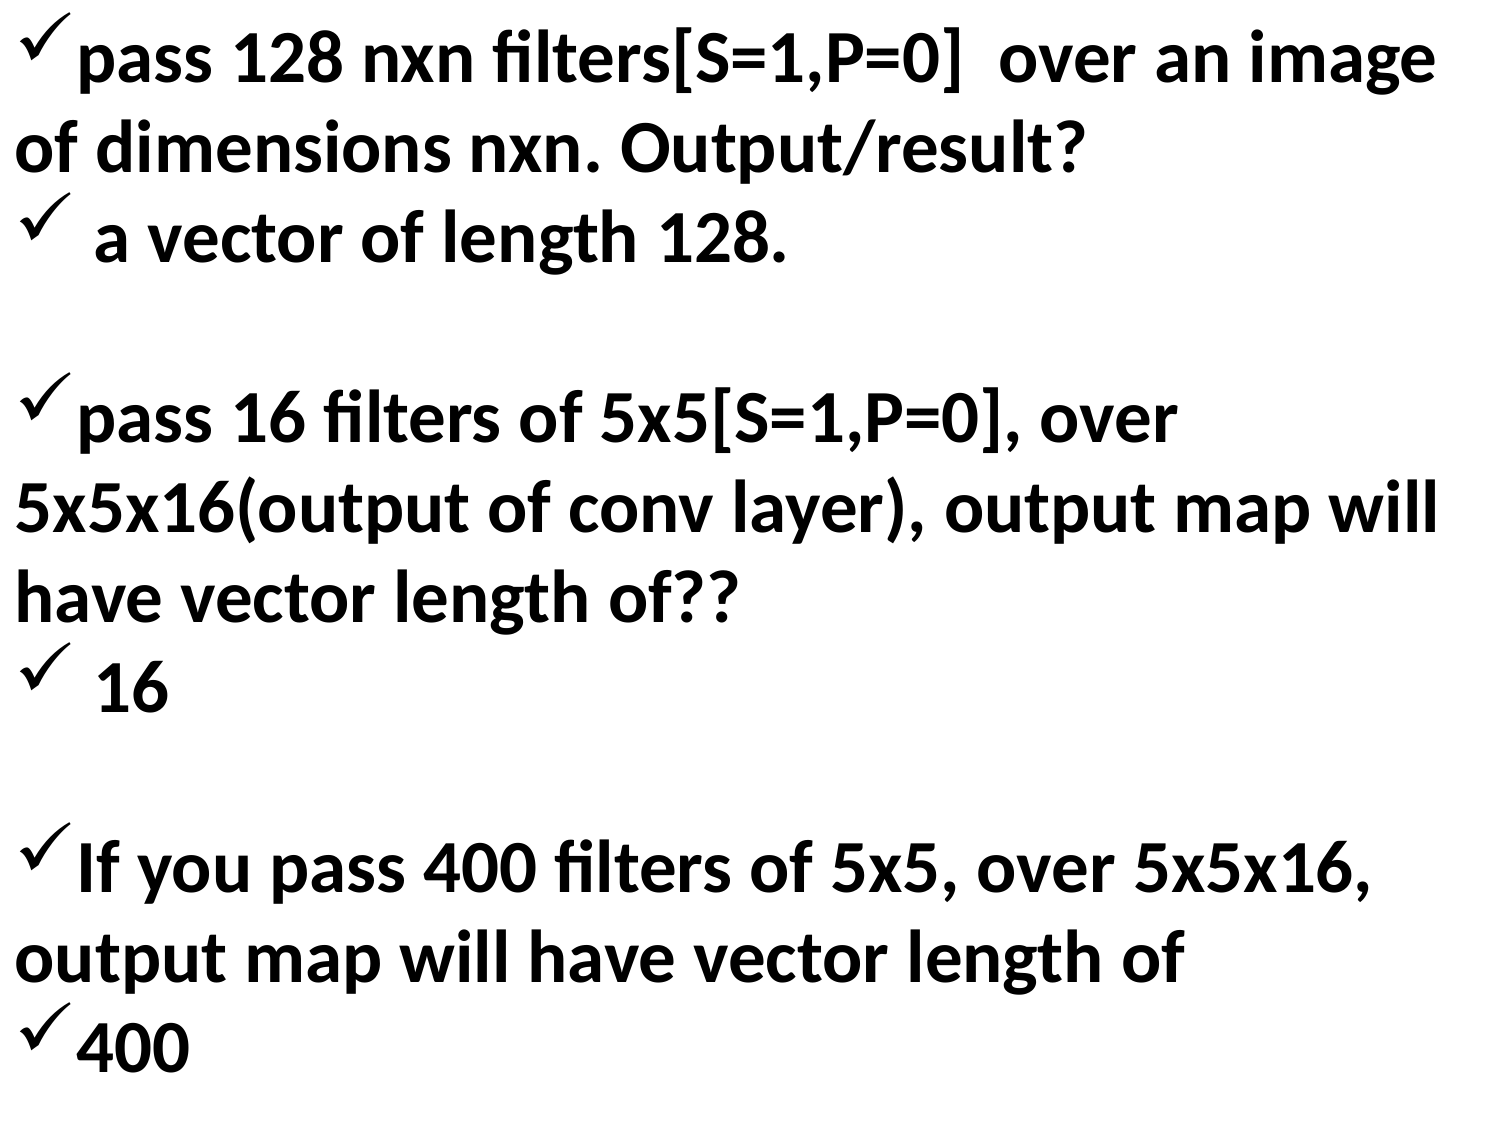

pass 128 nxn filters[S=1,P=0]  over an image of dimensions nxn. Output/result?
 a vector of length 128.

pass 16 filters of 5x5[S=1,P=0], over 5x5x16(output of conv layer), output map will have vector length of??
 16

If you pass 400 filters of 5x5, over 5x5x16,
output map will have vector length of
400